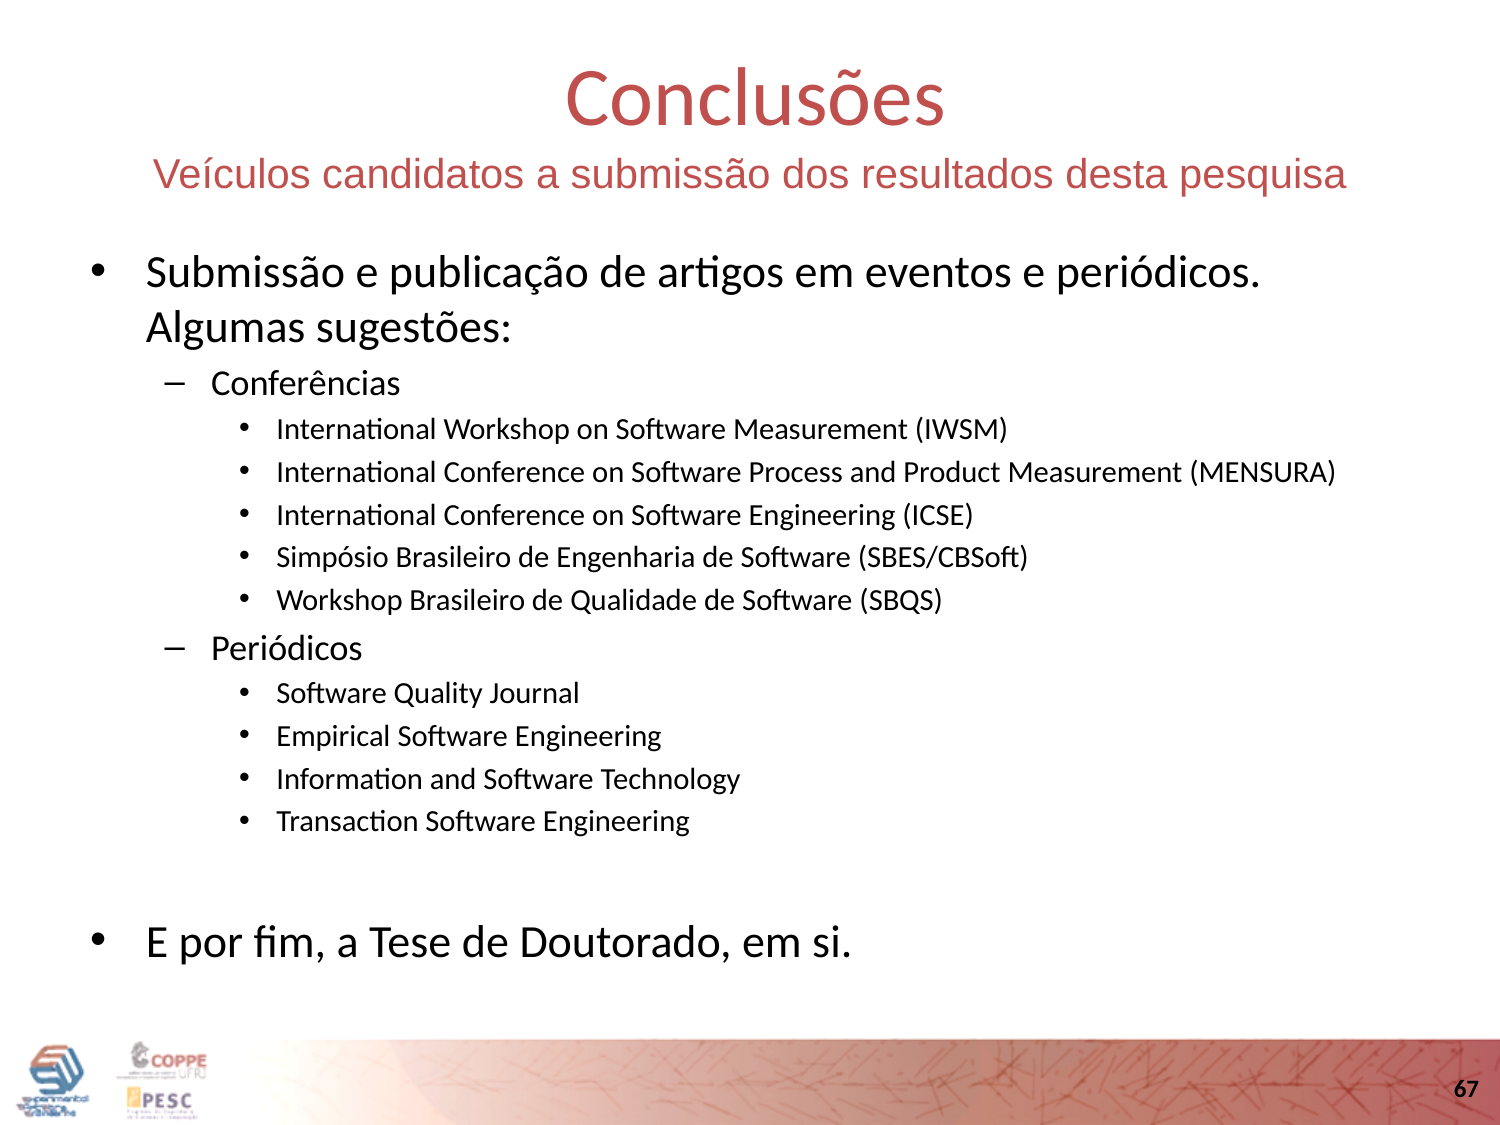

Conclusões

Veículos candidatos a submissão dos resultados desta pesquisa
Submissão e publicação de artigos em eventos e periódicos. Algumas sugestões:
Conferências
International Workshop on Software Measurement (IWSM)
International Conference on Software Process and Product Measurement (MENSURA)
International Conference on Software Engineering (ICSE)
Simpósio Brasileiro de Engenharia de Software (SBES/CBSoft)
Workshop Brasileiro de Qualidade de Software (SBQS)
Periódicos
Software Quality Journal
Empirical Software Engineering
Information and Software Technology
Transaction Software Engineering

E por fim, a Tese de Doutorado, em si.